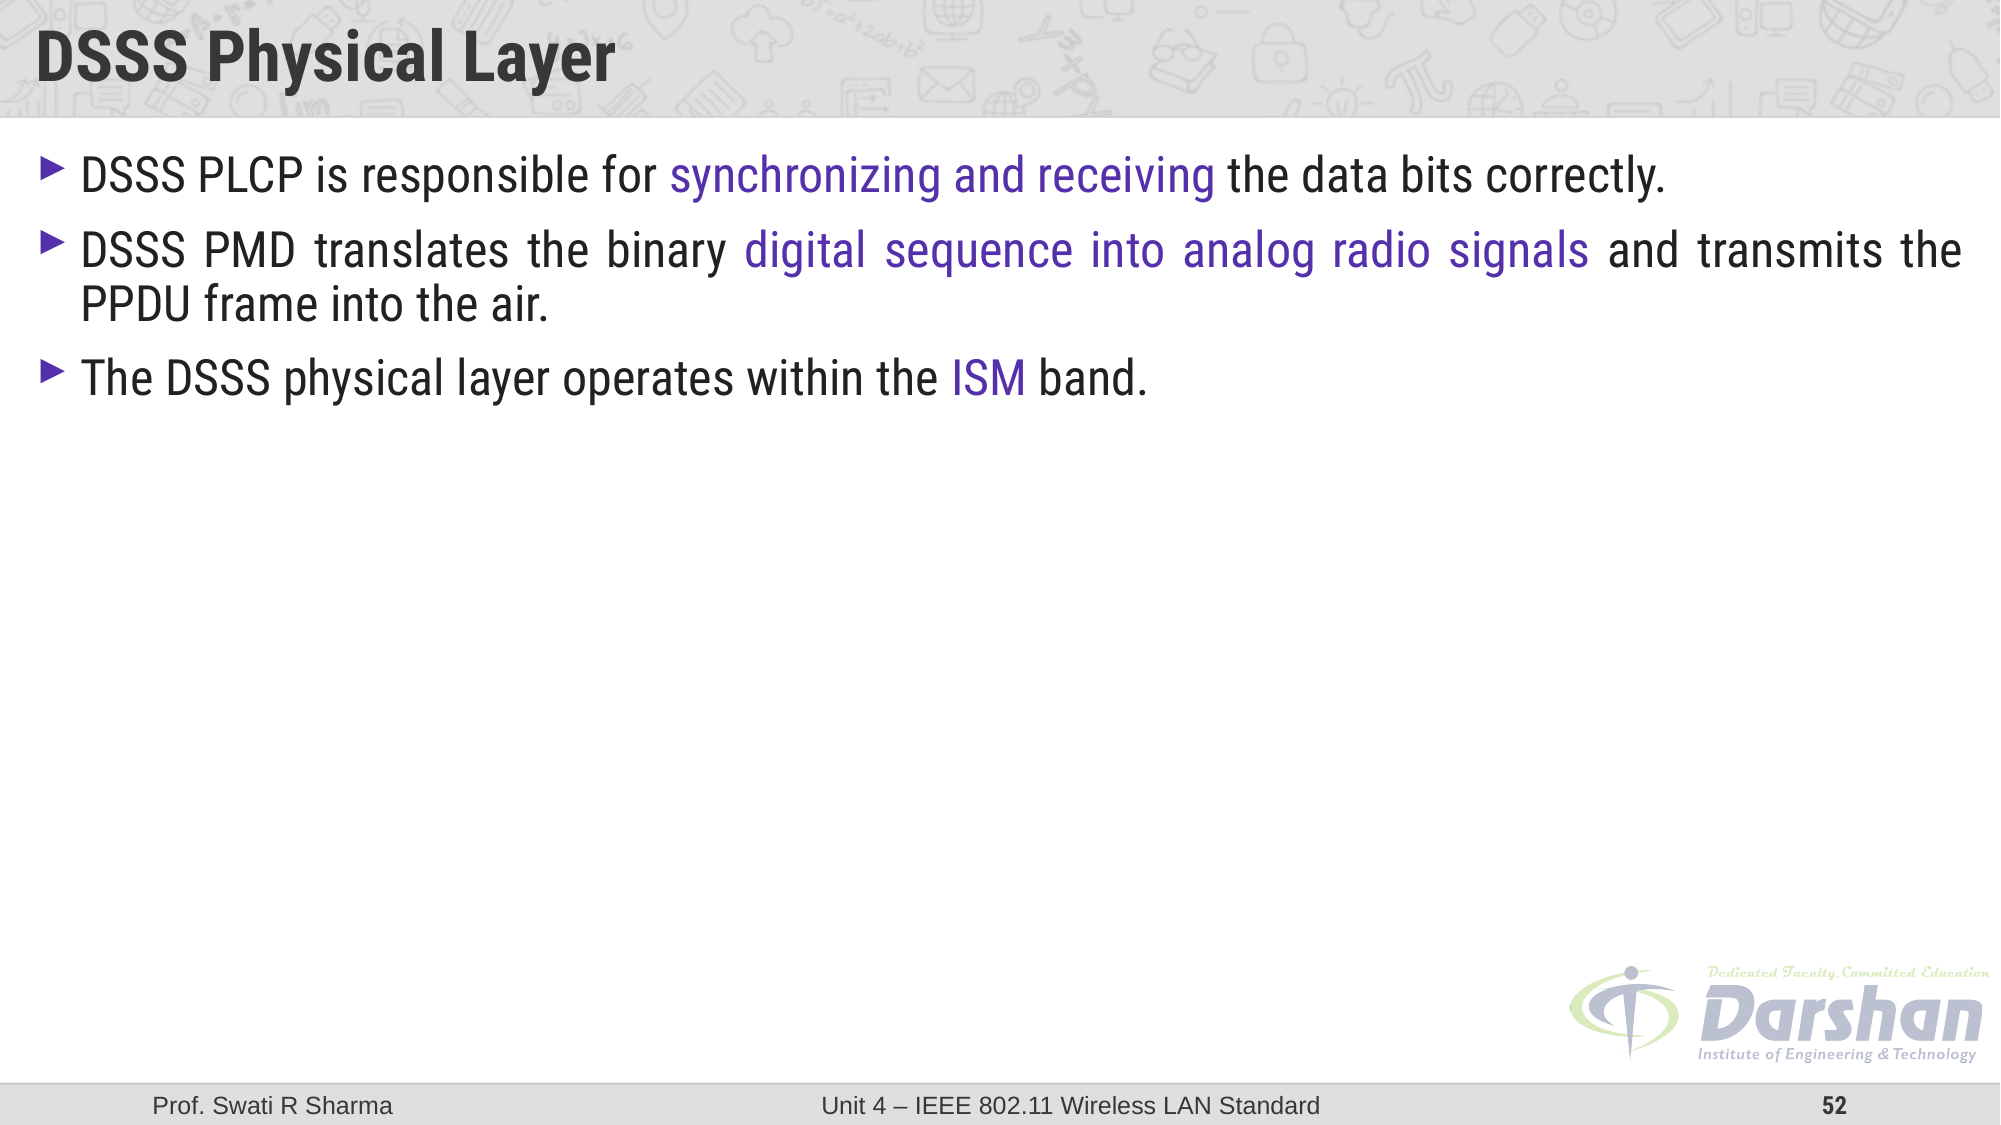

# DSSS Physical Layer
DSSS PLCP is responsible for synchronizing and receiving the data bits correctly.
DSSS PMD translates the binary digital sequence into analog radio signals and transmits the PPDU frame into the air.
The DSSS physical layer operates within the ISM band.